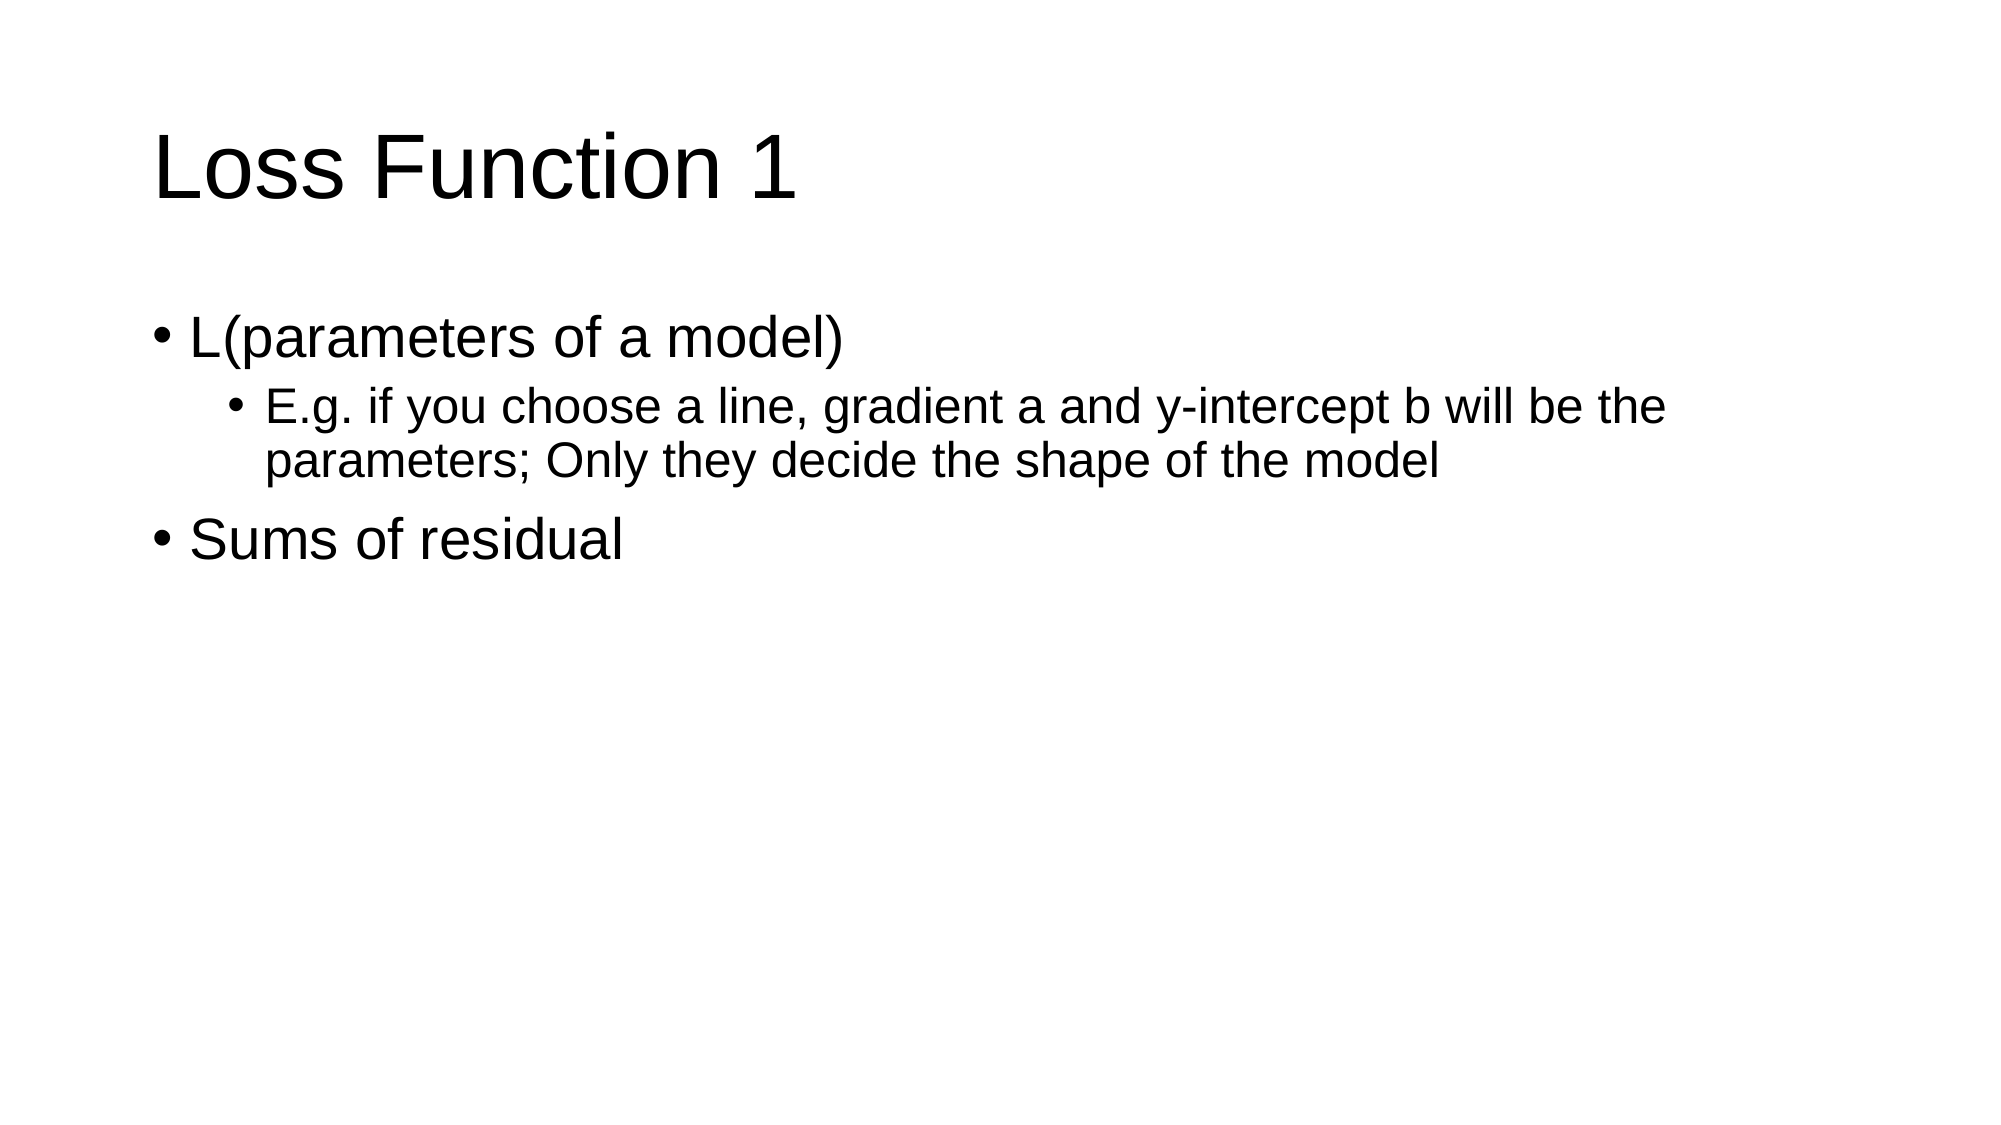

# Loss Function 1
L(parameters of a model)
E.g. if you choose a line, gradient a and y-intercept b will be the parameters; Only they decide the shape of the model
Sums of residual